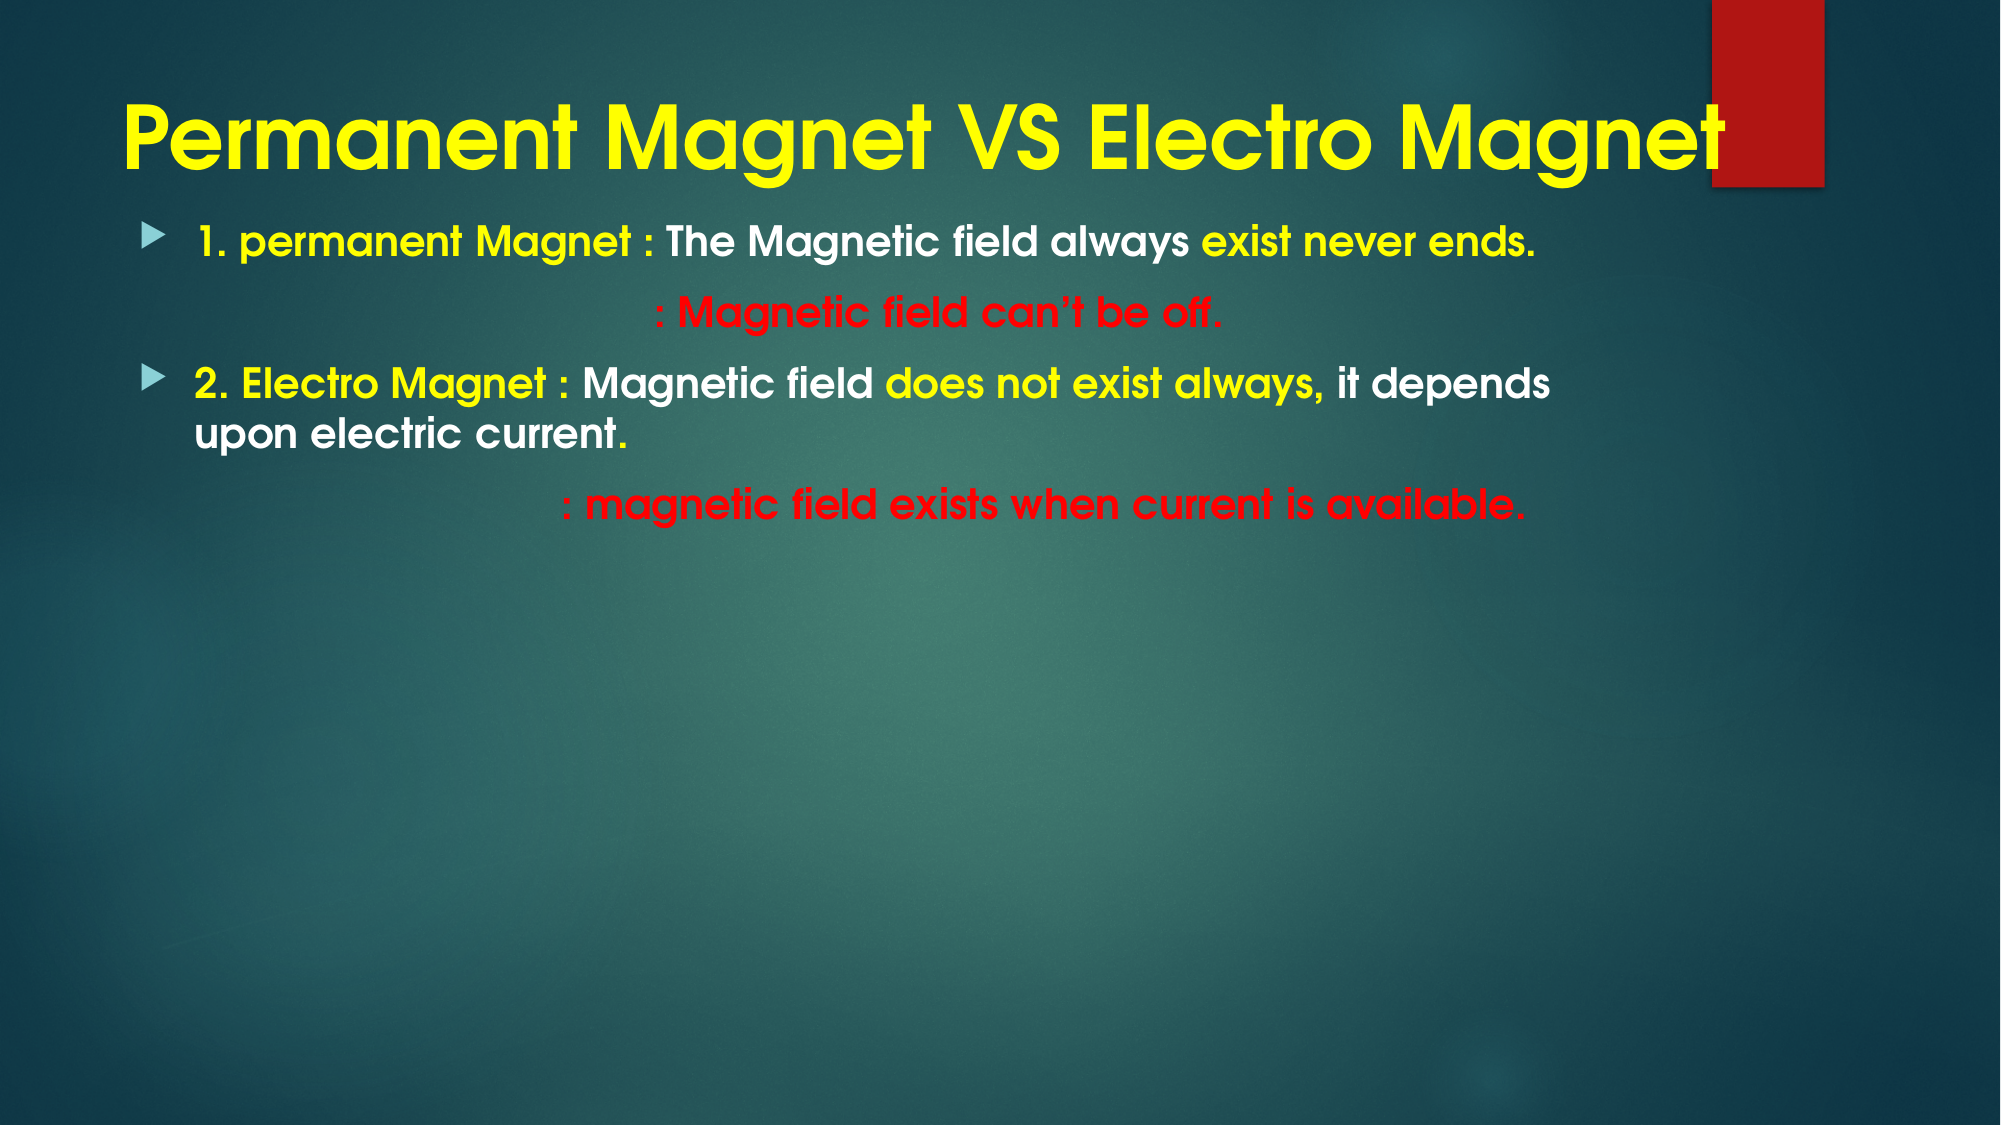

# Permanent Magnet VS Electro Magnet
1. permanent Magnet : The Magnetic field always exist never ends.
        : Magnetic field can’t be off.
2. Electro Magnet : Magnetic field does not exist always, it depends upon electric current.
      : magnetic field exists when current is available.